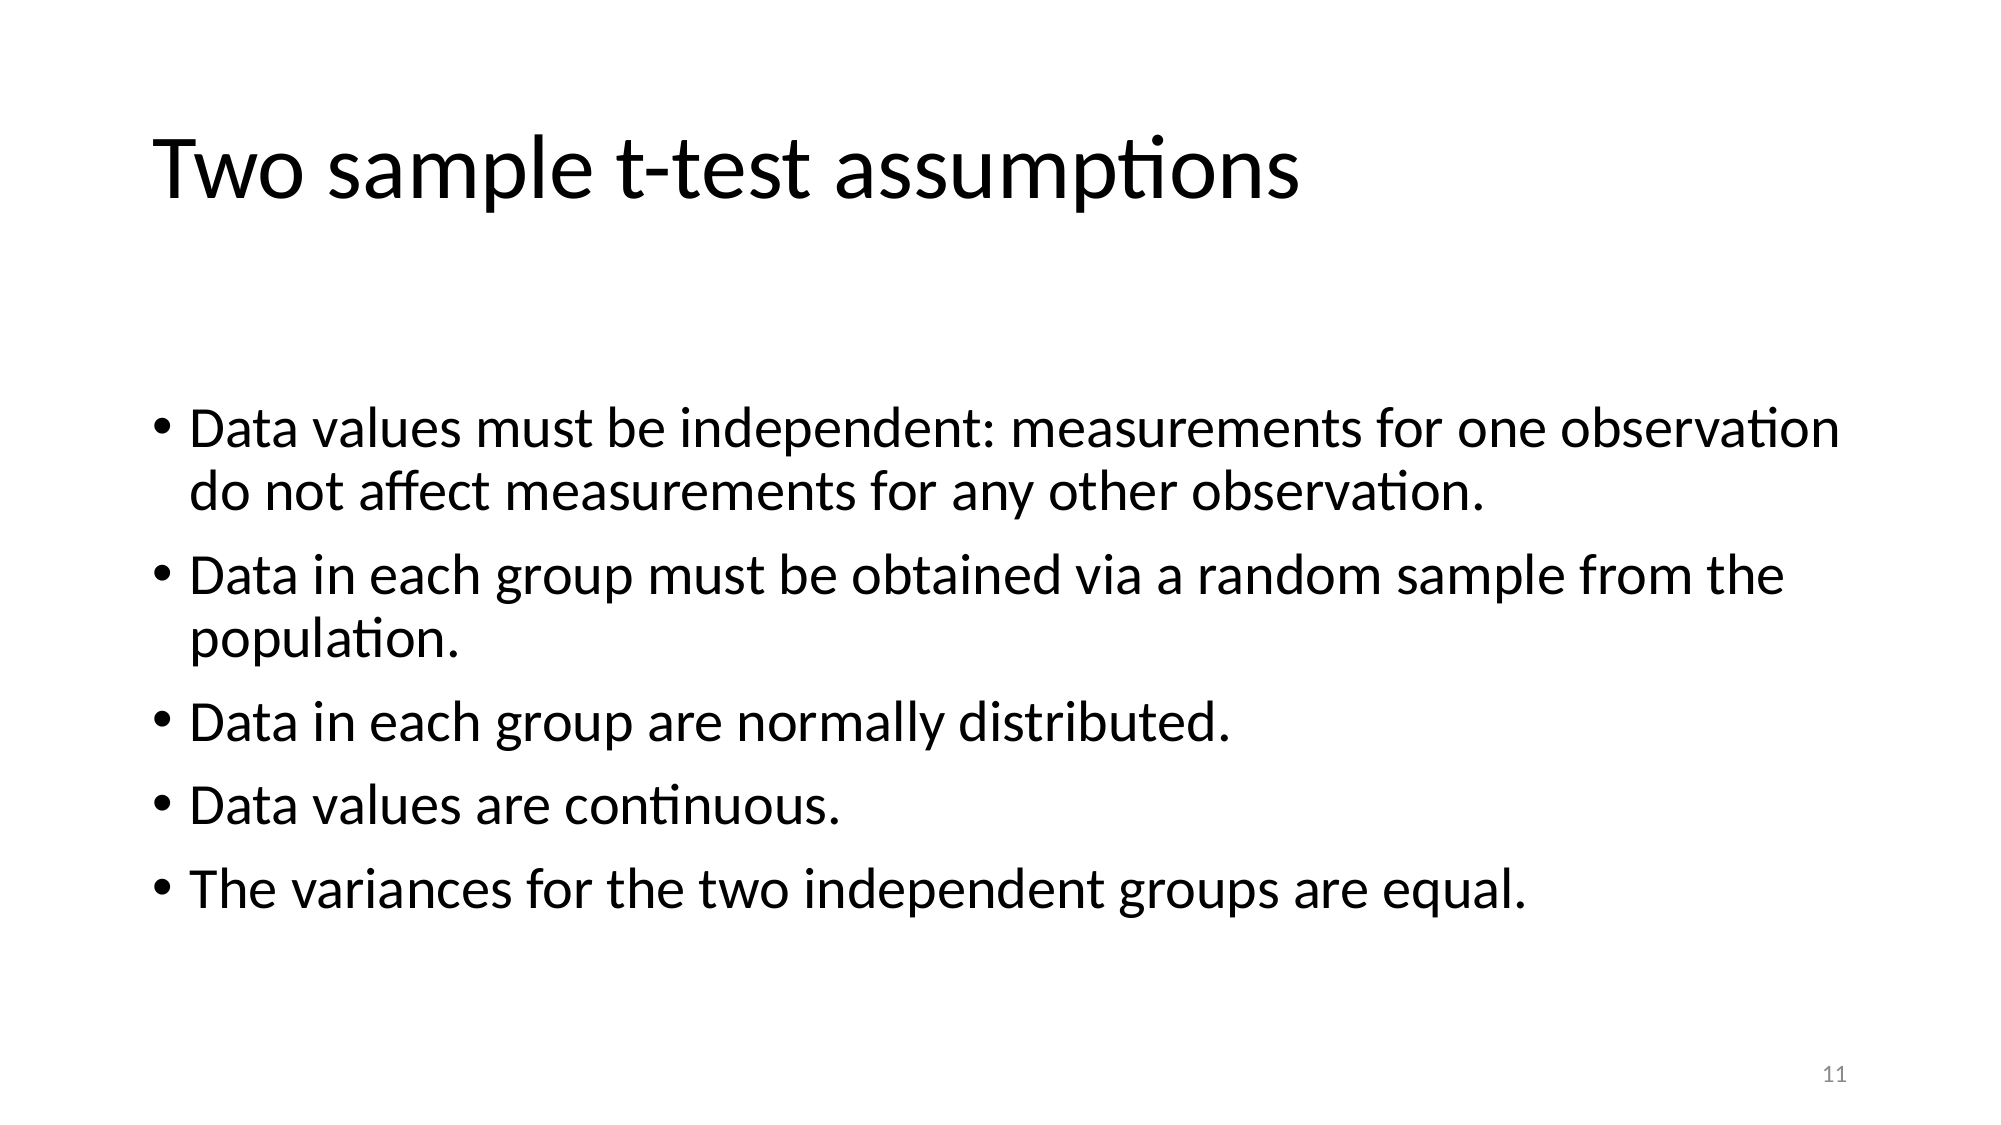

# Two sample t-test assumptions

Data values must be independent: measurements for one observation do not affect measurements for any other observation.
Data in each group must be obtained via a random sample from the population.
Data in each group are normally distributed.
Data values are continuous.
The variances for the two independent groups are equal.

11